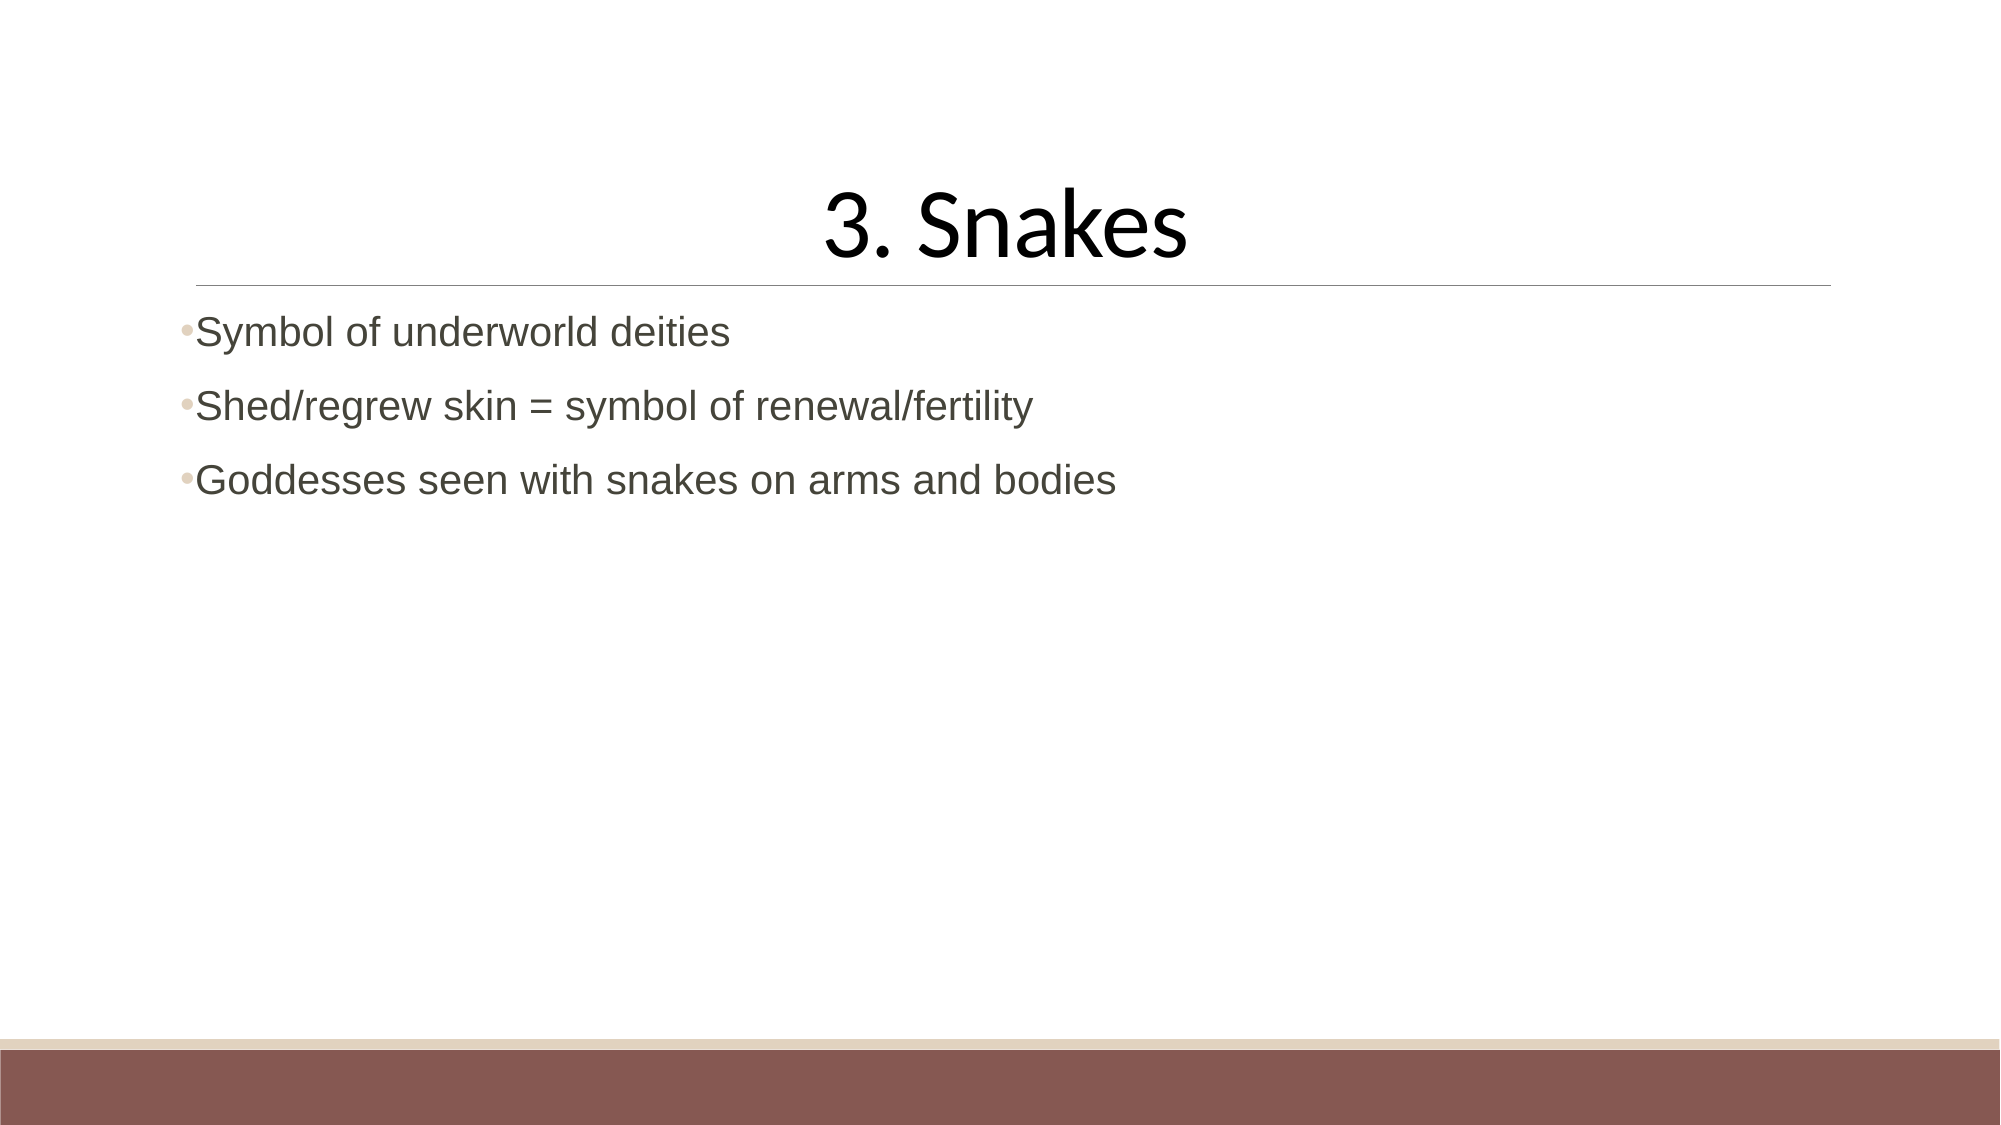

# 3. Snakes
Symbol of underworld deities
Shed/regrew skin = symbol of renewal/fertility
Goddesses seen with snakes on arms and bodies